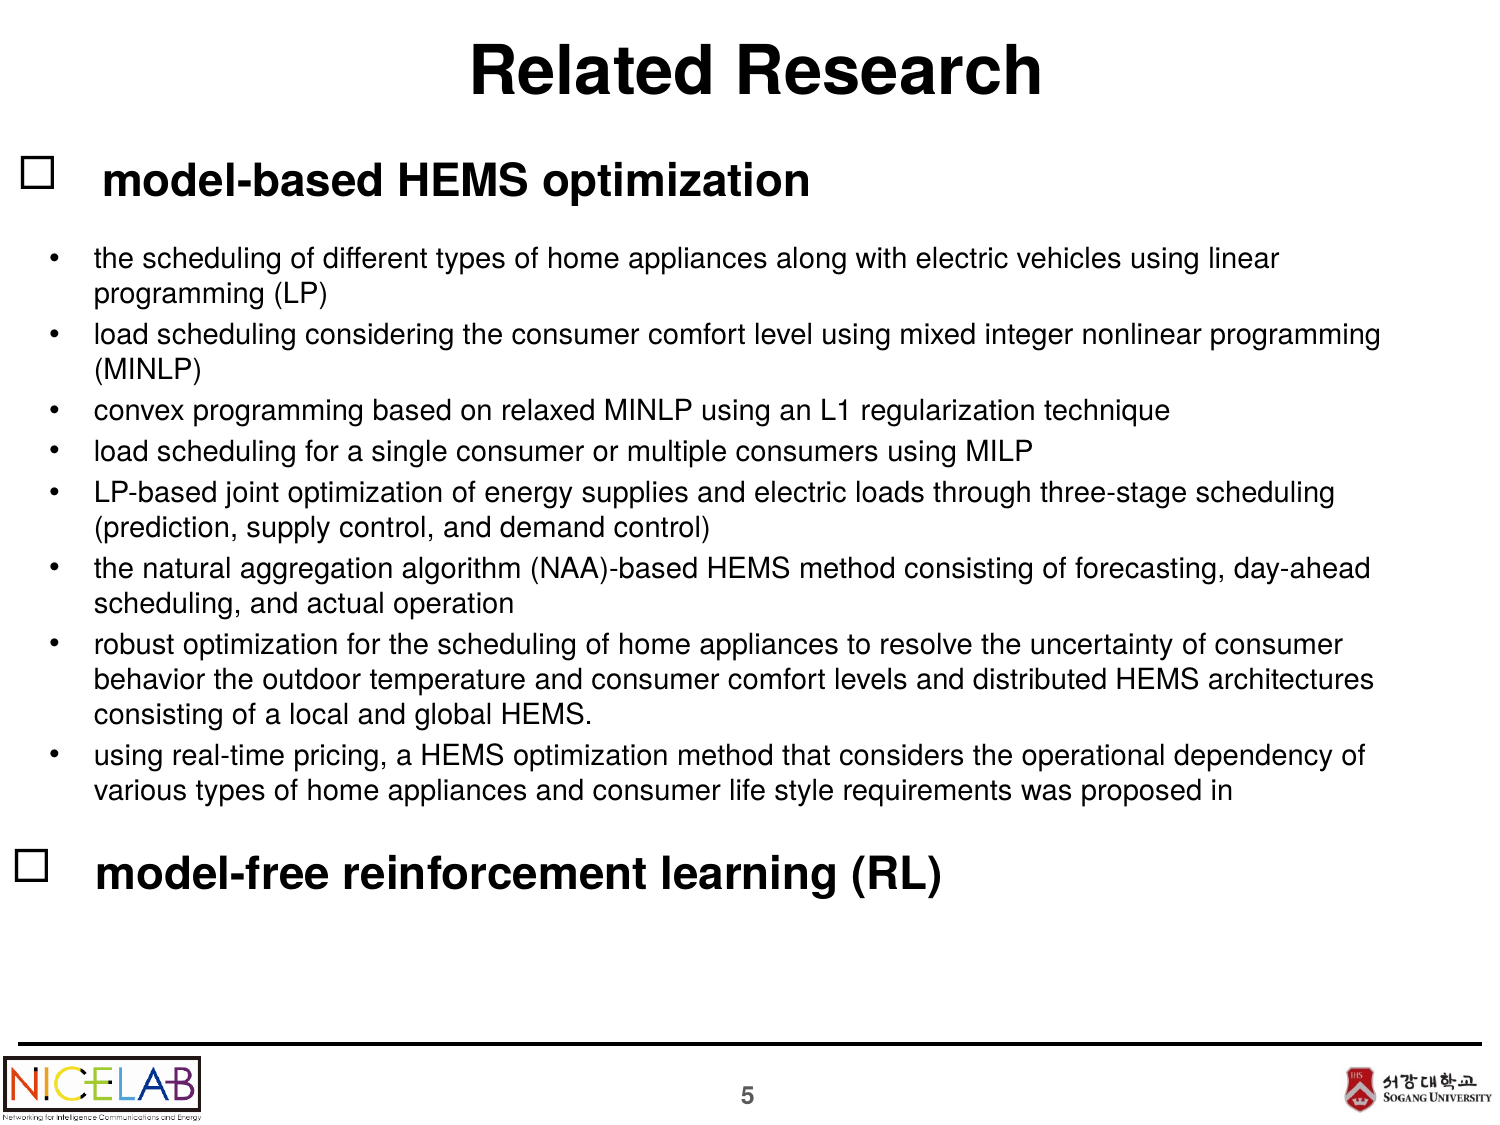

# Related Research
model-based HEMS optimization
the scheduling of different types of home appliances along with electric vehicles using linear programming (LP)
load scheduling considering the consumer comfort level using mixed integer nonlinear programming (MINLP)
convex programming based on relaxed MINLP using an L1 regularization technique
load scheduling for a single consumer or multiple consumers using MILP
LP-based joint optimization of energy supplies and electric loads through three-stage scheduling (prediction, supply control, and demand control)
the natural aggregation algorithm (NAA)-based HEMS method consisting of forecasting, day-ahead scheduling, and actual operation
robust optimization for the scheduling of home appliances to resolve the uncertainty of consumer behavior the outdoor temperature and consumer comfort levels and distributed HEMS architectures consisting of a local and global HEMS.
using real-time pricing, a HEMS optimization method that considers the operational dependency of various types of home appliances and consumer life style requirements was proposed in
model-free reinforcement learning (RL)